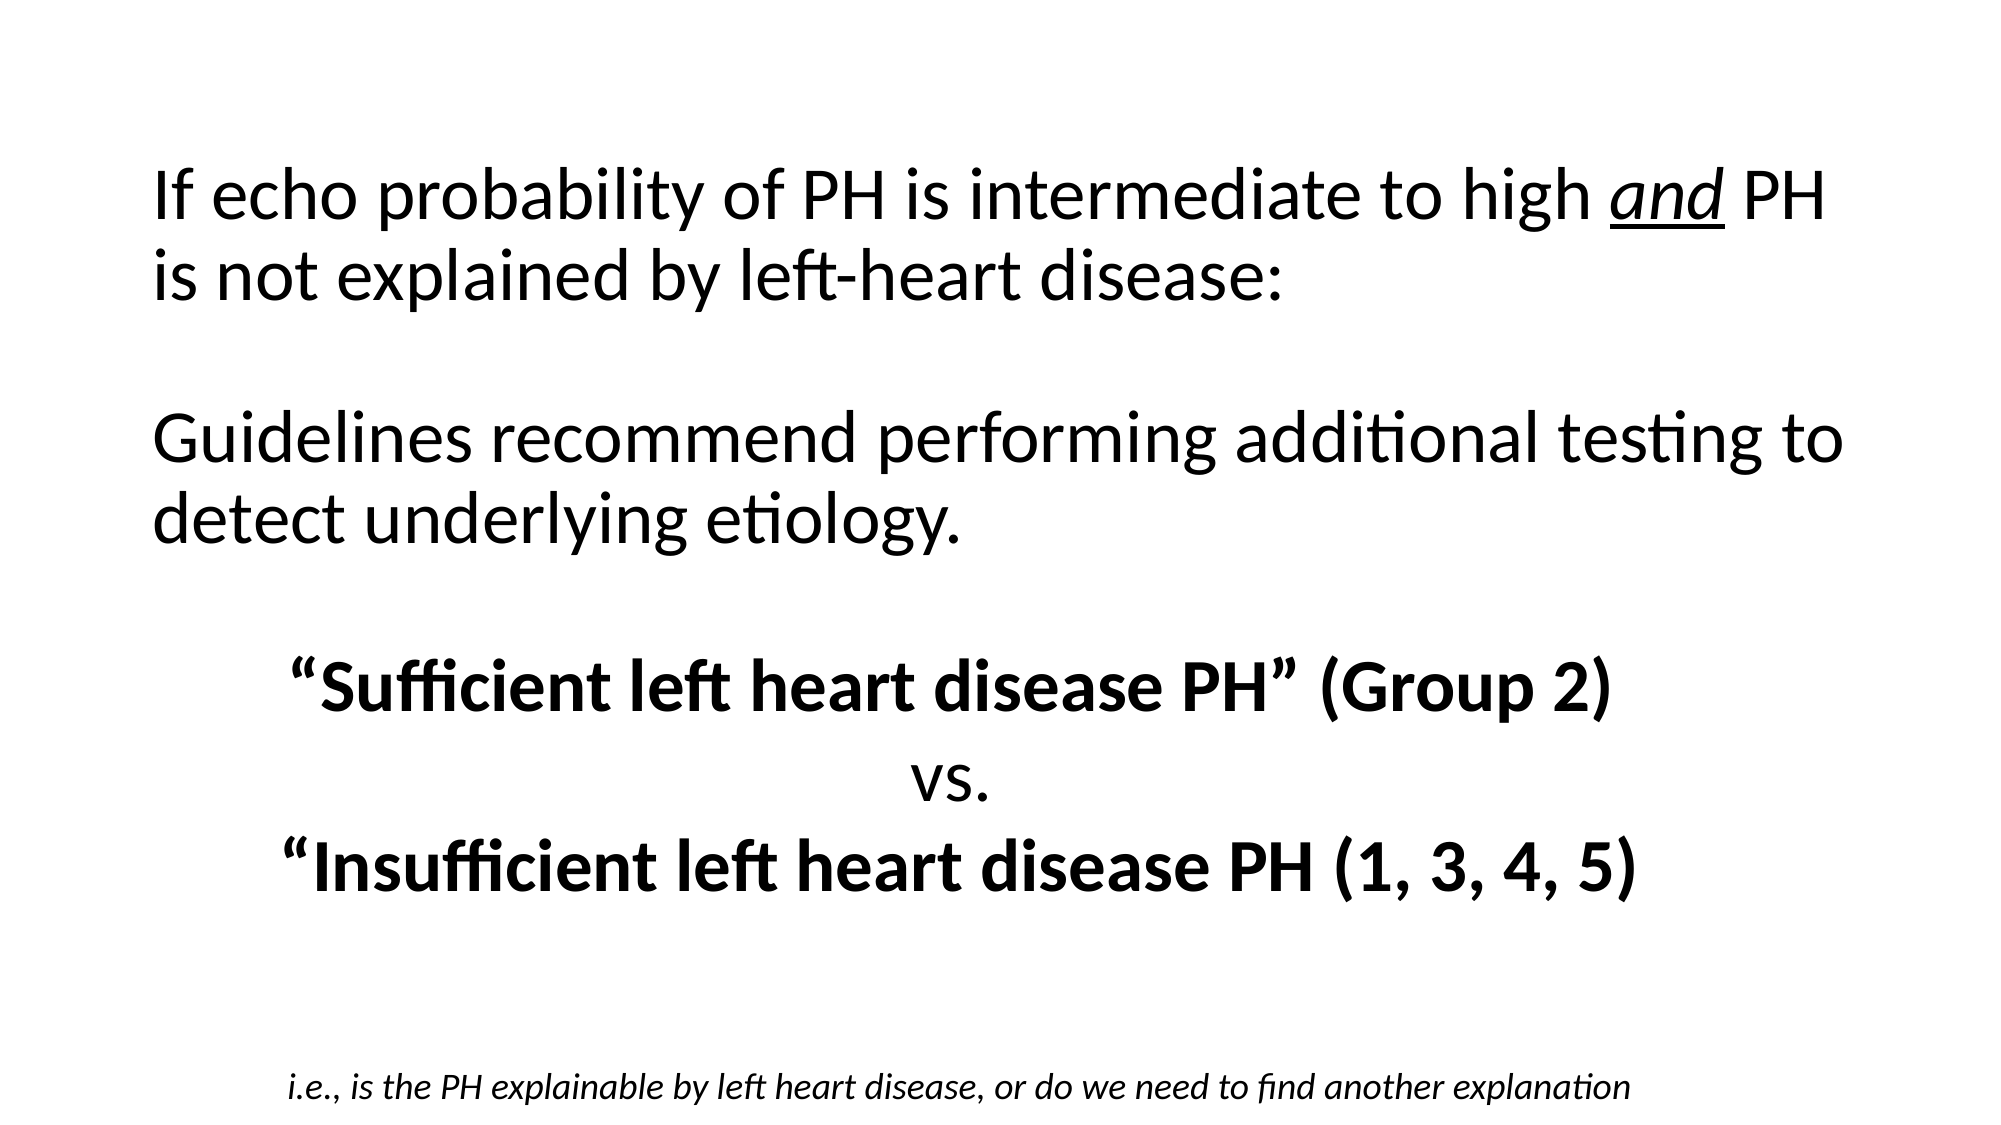

# If echo probability of PH is intermediate to high and PH is not explained by left-heart disease: Guidelines recommend performing additional testing to detect underlying etiology.
“Sufficient left heart disease PH” (Group 2)
vs.
“Insufficient left heart disease PH (1, 3, 4, 5)
i.e., is the PH explainable by left heart disease, or do we need to find another explanation